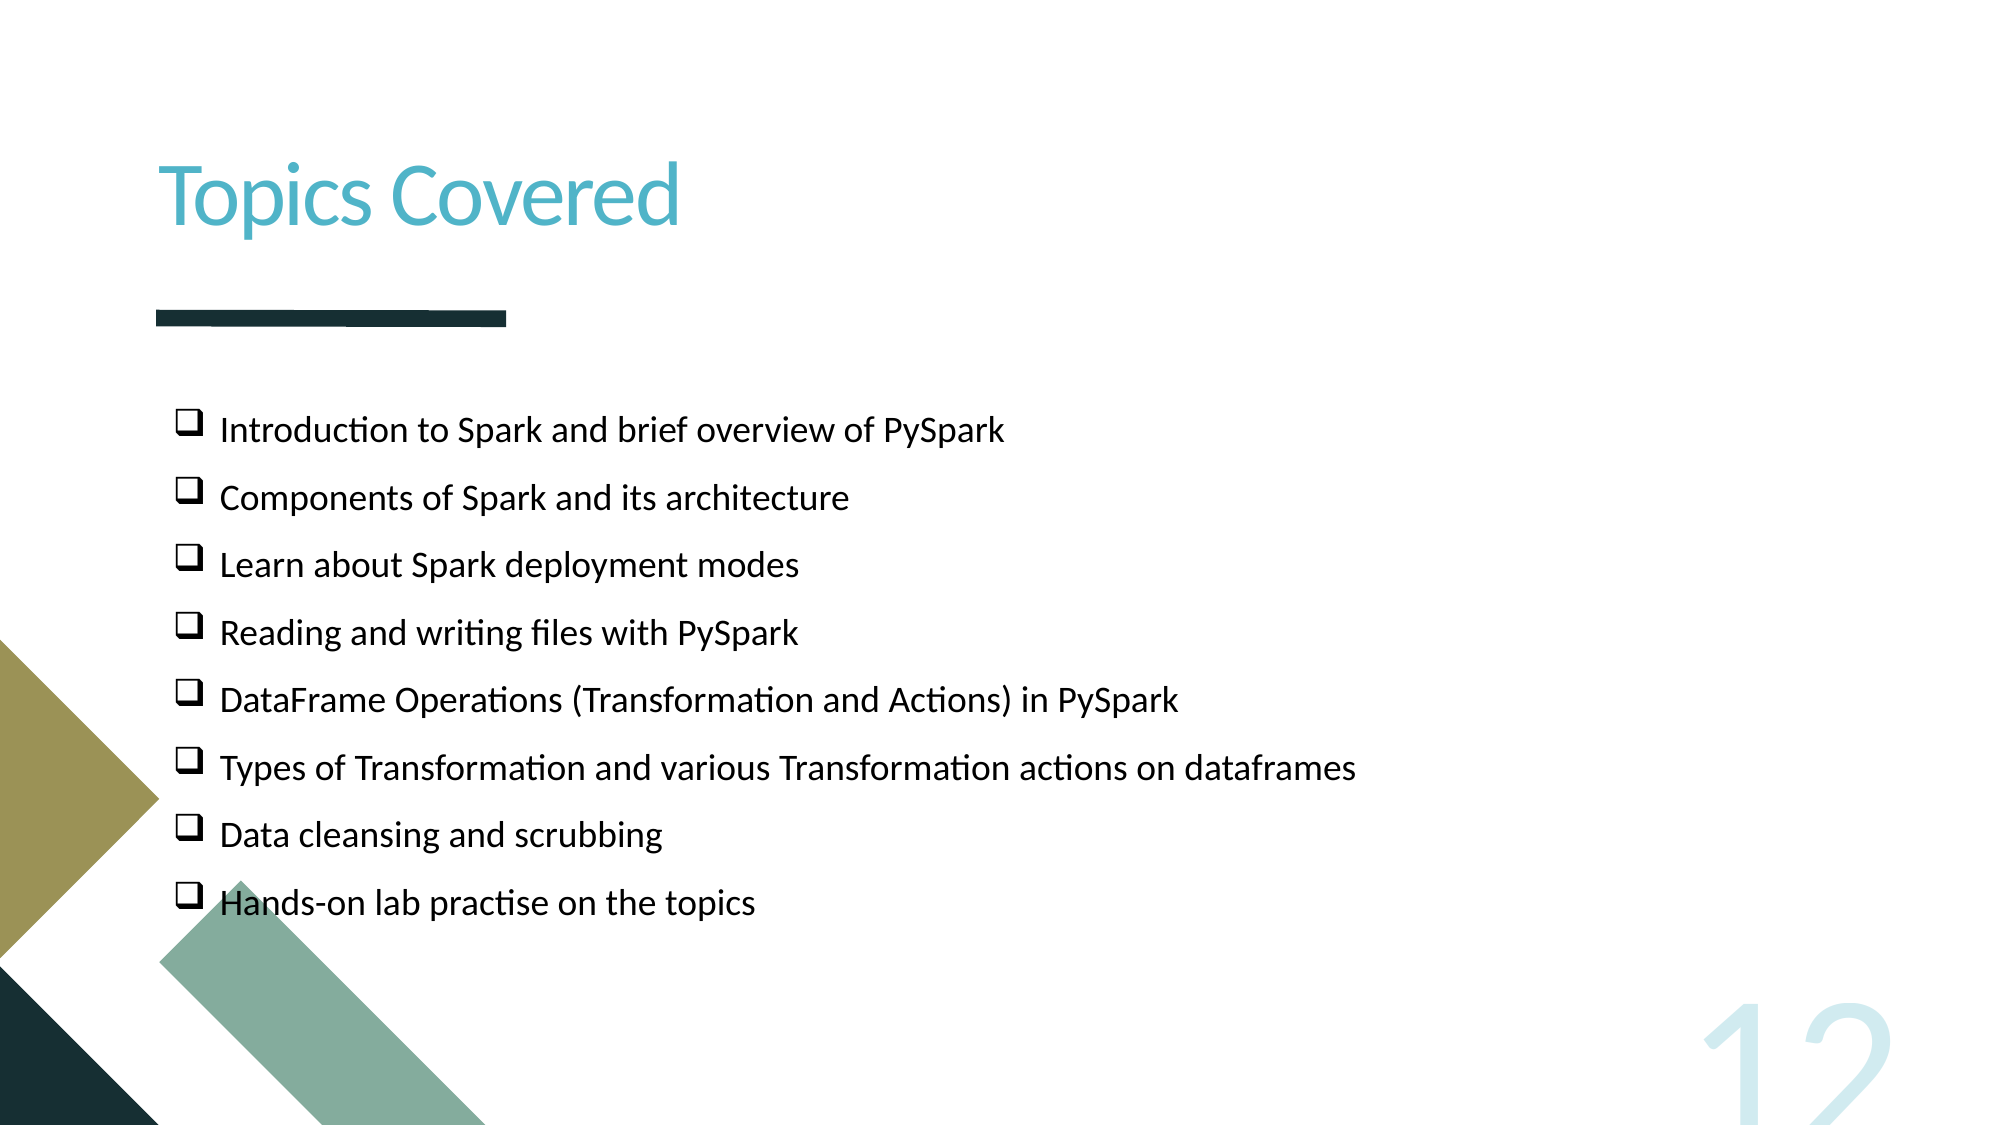

# Topics Covered
Introduction to Spark and brief overview of PySpark
Components of Spark and its architecture
Learn about Spark deployment modes
Reading and writing files with PySpark
DataFrame Operations (Transformation and Actions) in PySpark
Types of Transformation and various Transformation actions on dataframes
Data cleansing and scrubbing
Hands-on lab practise on the topics

12